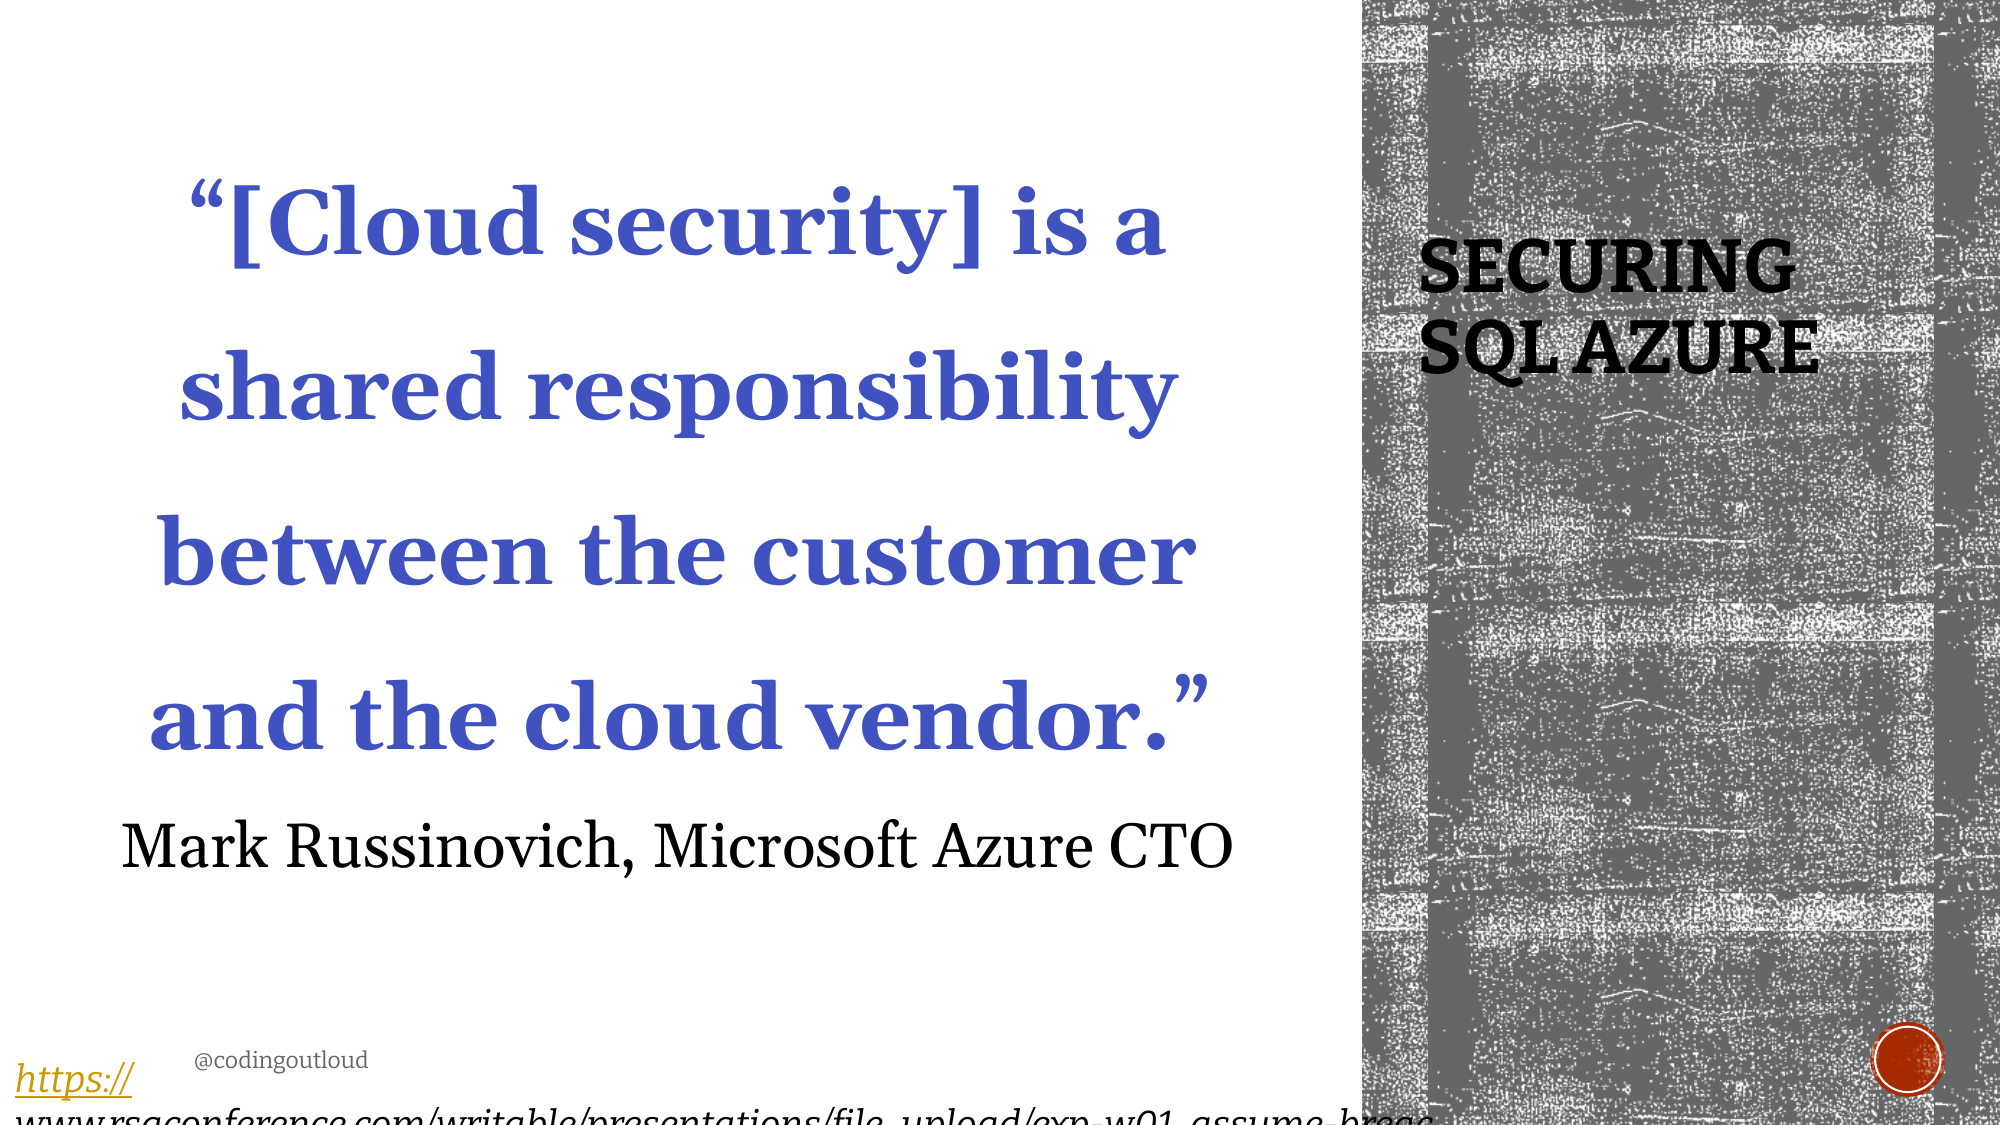

“[Cloud security] is a shared responsibility between the customer and the cloud vendor.”
Mark Russinovich, Microsoft Azure CTO
# Securing SQL Azure

@codingoutloud
https://www.rsaconference.com/writable/presentations/file_upload/exp-w01_assume-breach-an-inside-look-at-cloud-service-provider-security.pdf